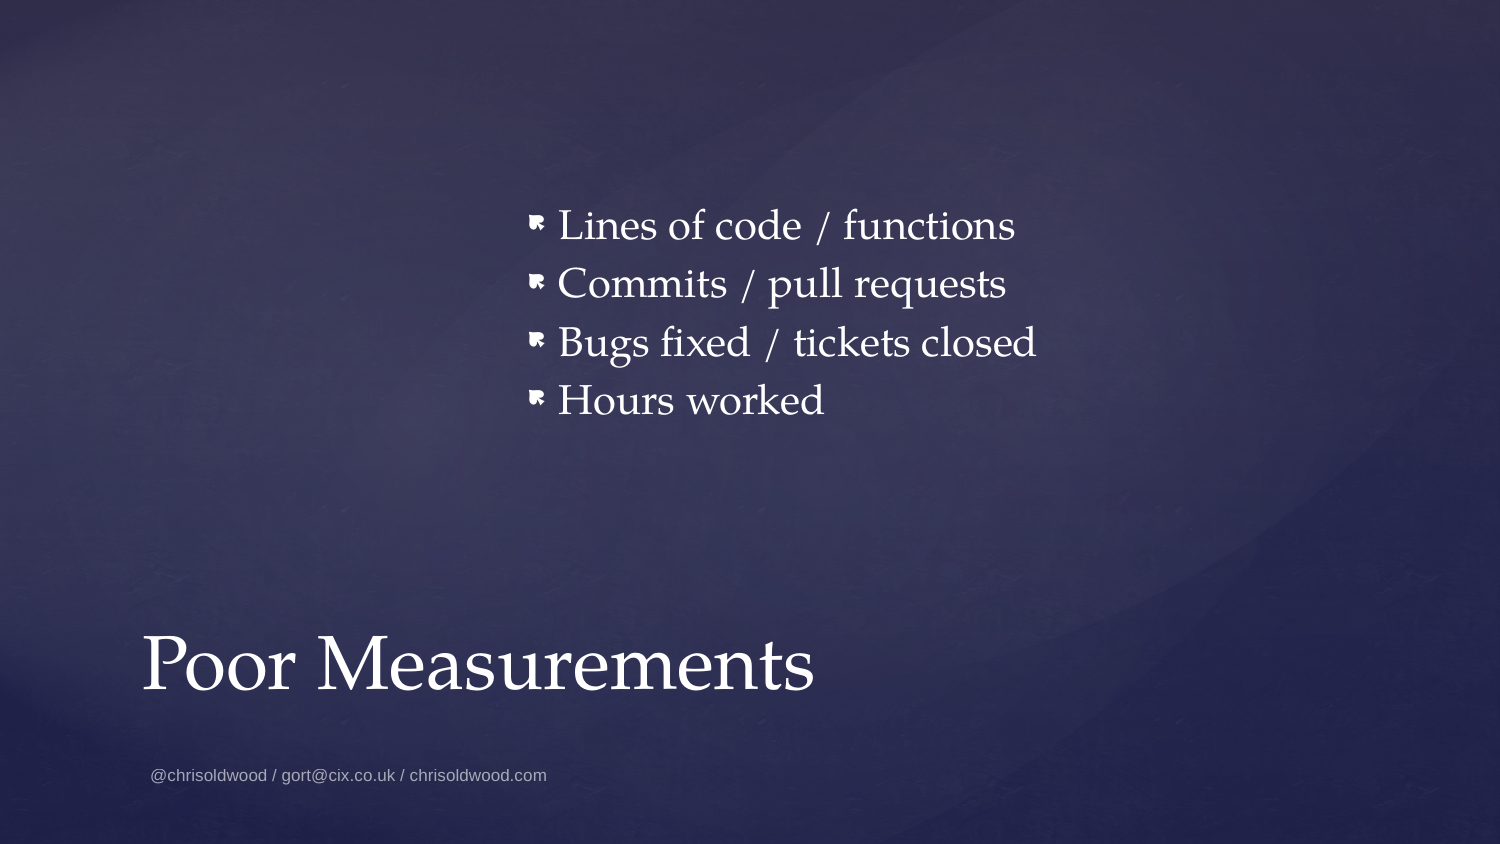

Lines of code / functions
Commits / pull requests
Bugs fixed / tickets closed
Hours worked
# Poor Measurements
@chrisoldwood / gort@cix.co.uk / chrisoldwood.com